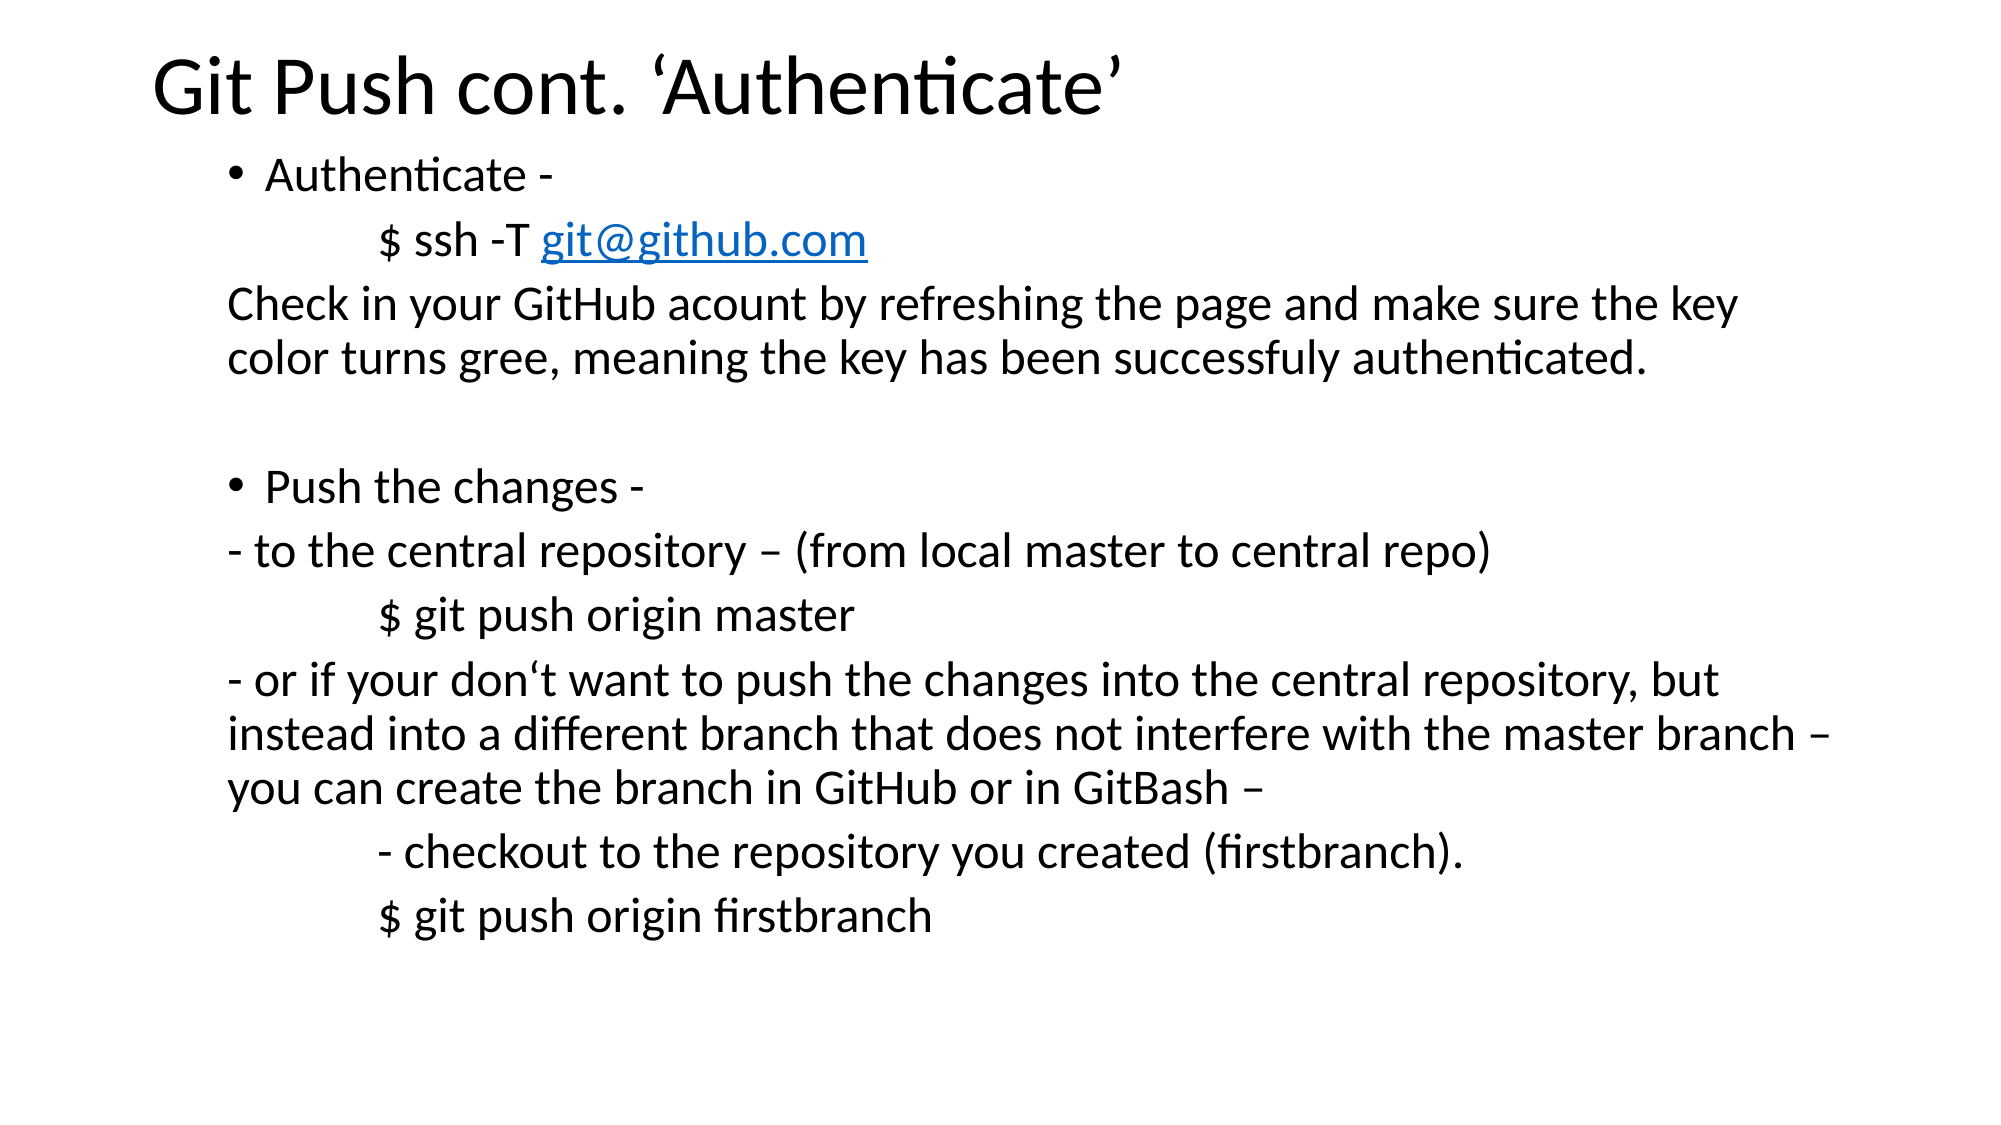

# Git Push cont. ‘Authenticate’
Authenticate -
	$ ssh -T git@github.com
Check in your GitHub acount by refreshing the page and make sure the key color turns gree, meaning the key has been successfuly authenticated.

Push the changes -
- to the central repository – (from local master to central repo)
	$ git push origin master
- or if your don‘t want to push the changes into the central repository, but instead into a different branch that does not interfere with the master branch – you can create the branch in GitHub or in GitBash –
	- checkout to the repository you created (firstbranch).
	$ git push origin firstbranch